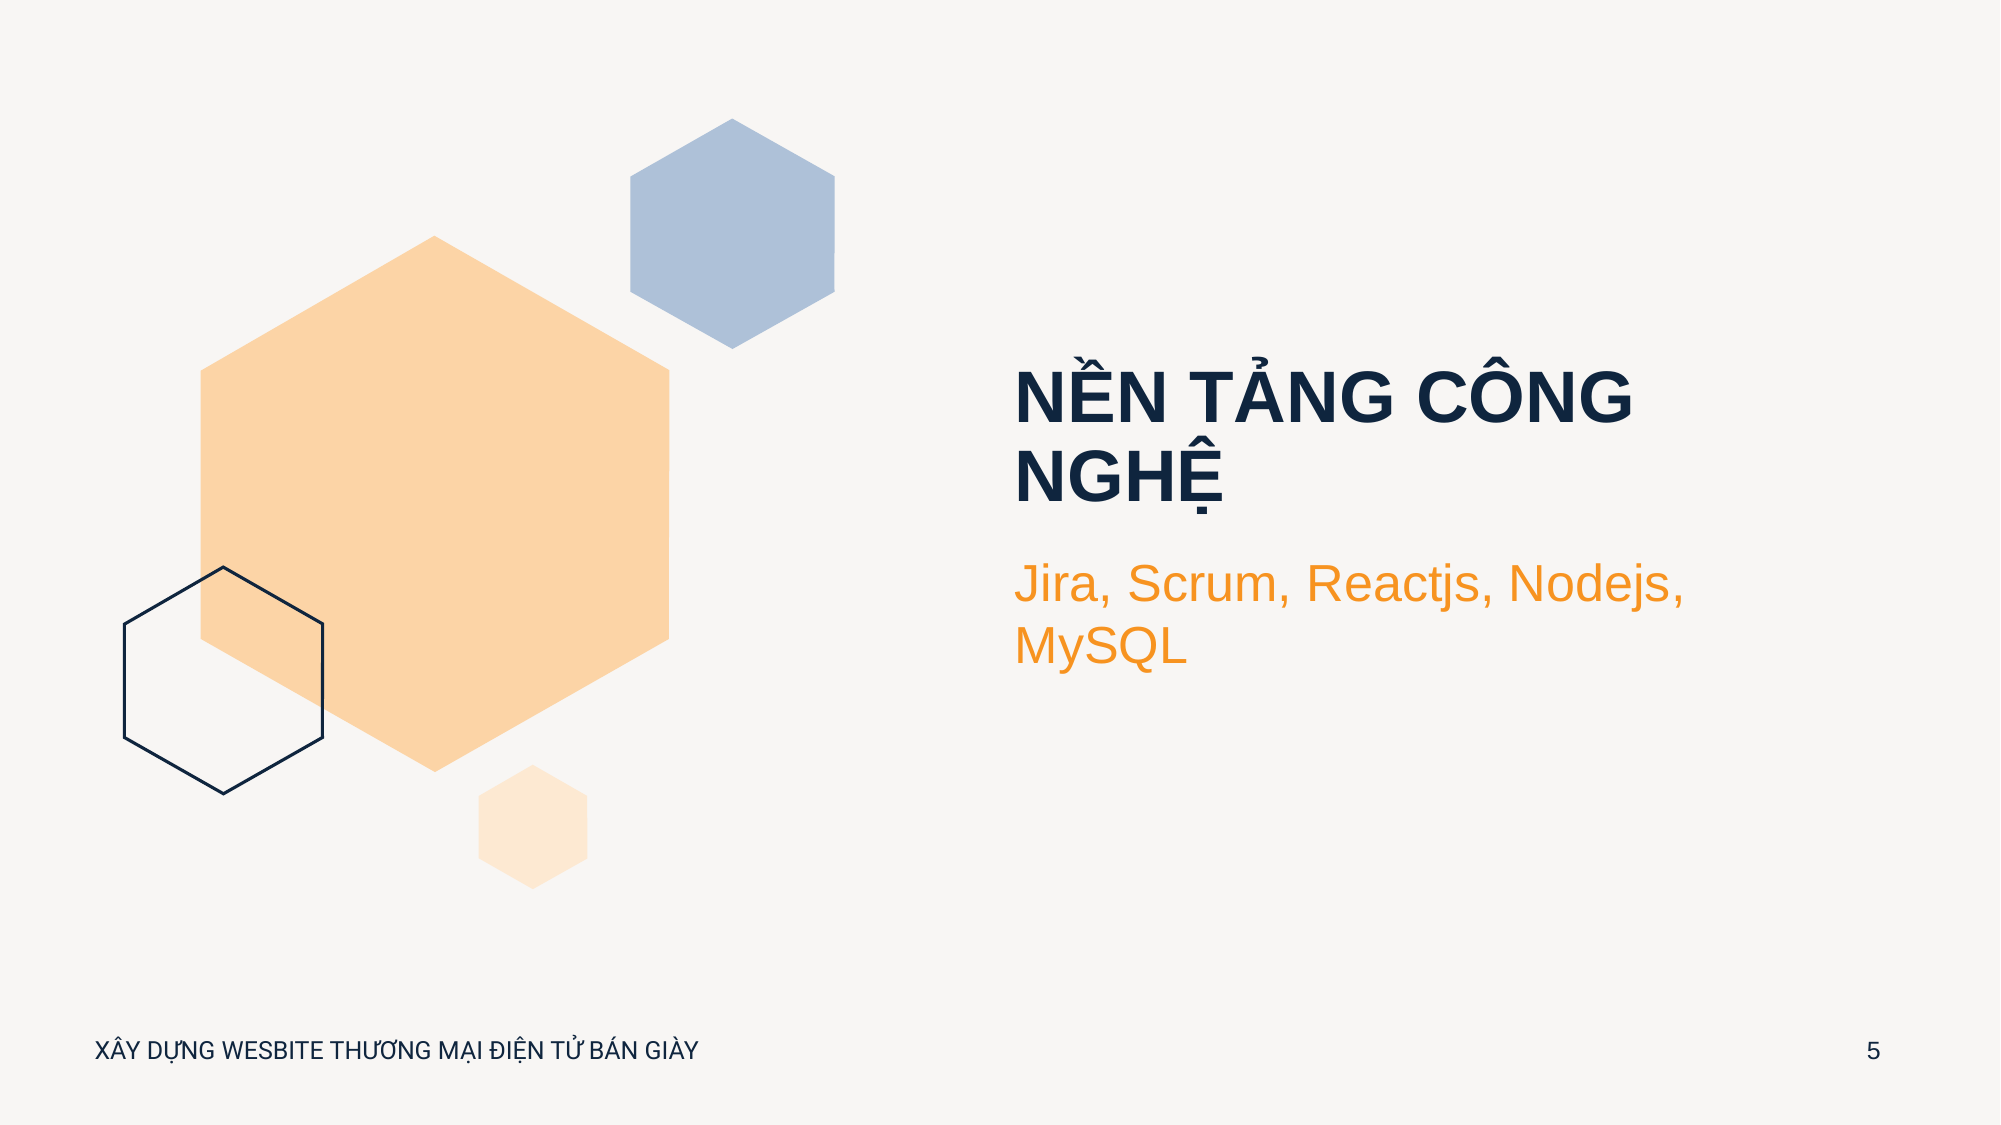

# NỀN TẢNG CÔNG NGHỆ
Jira, Scrum, Reactjs, Nodejs, MySQL

XÂY DỰNG WESBITE THƯƠNG MẠI ĐIỆN TỬ BÁN GIÀY
5